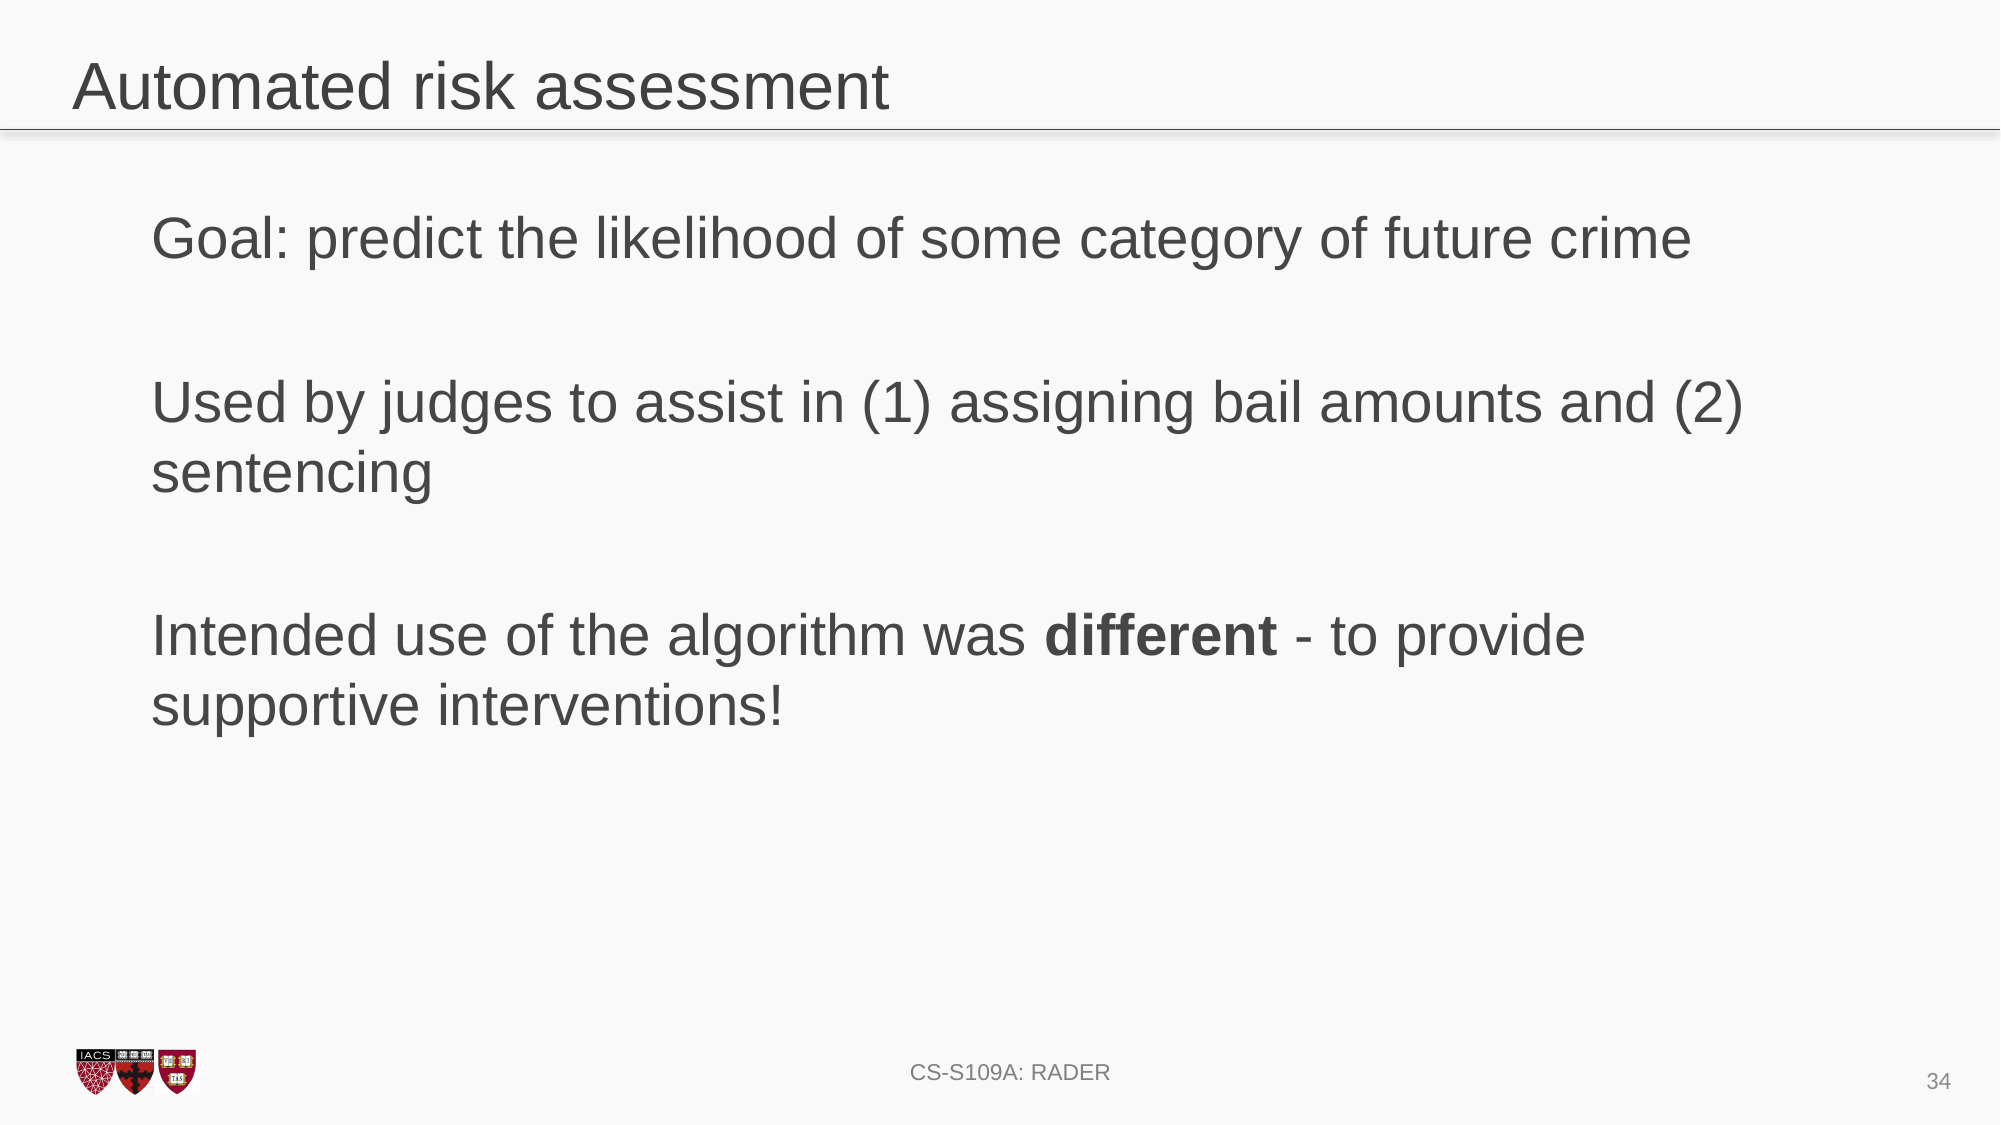

# Automated risk assessment
Goal: predict the likelihood of some category of future crime

Used by judges to assist in (1) assigning bail amounts and (2) sentencing

Intended use of the algorithm was different - to provide supportive interventions!
34